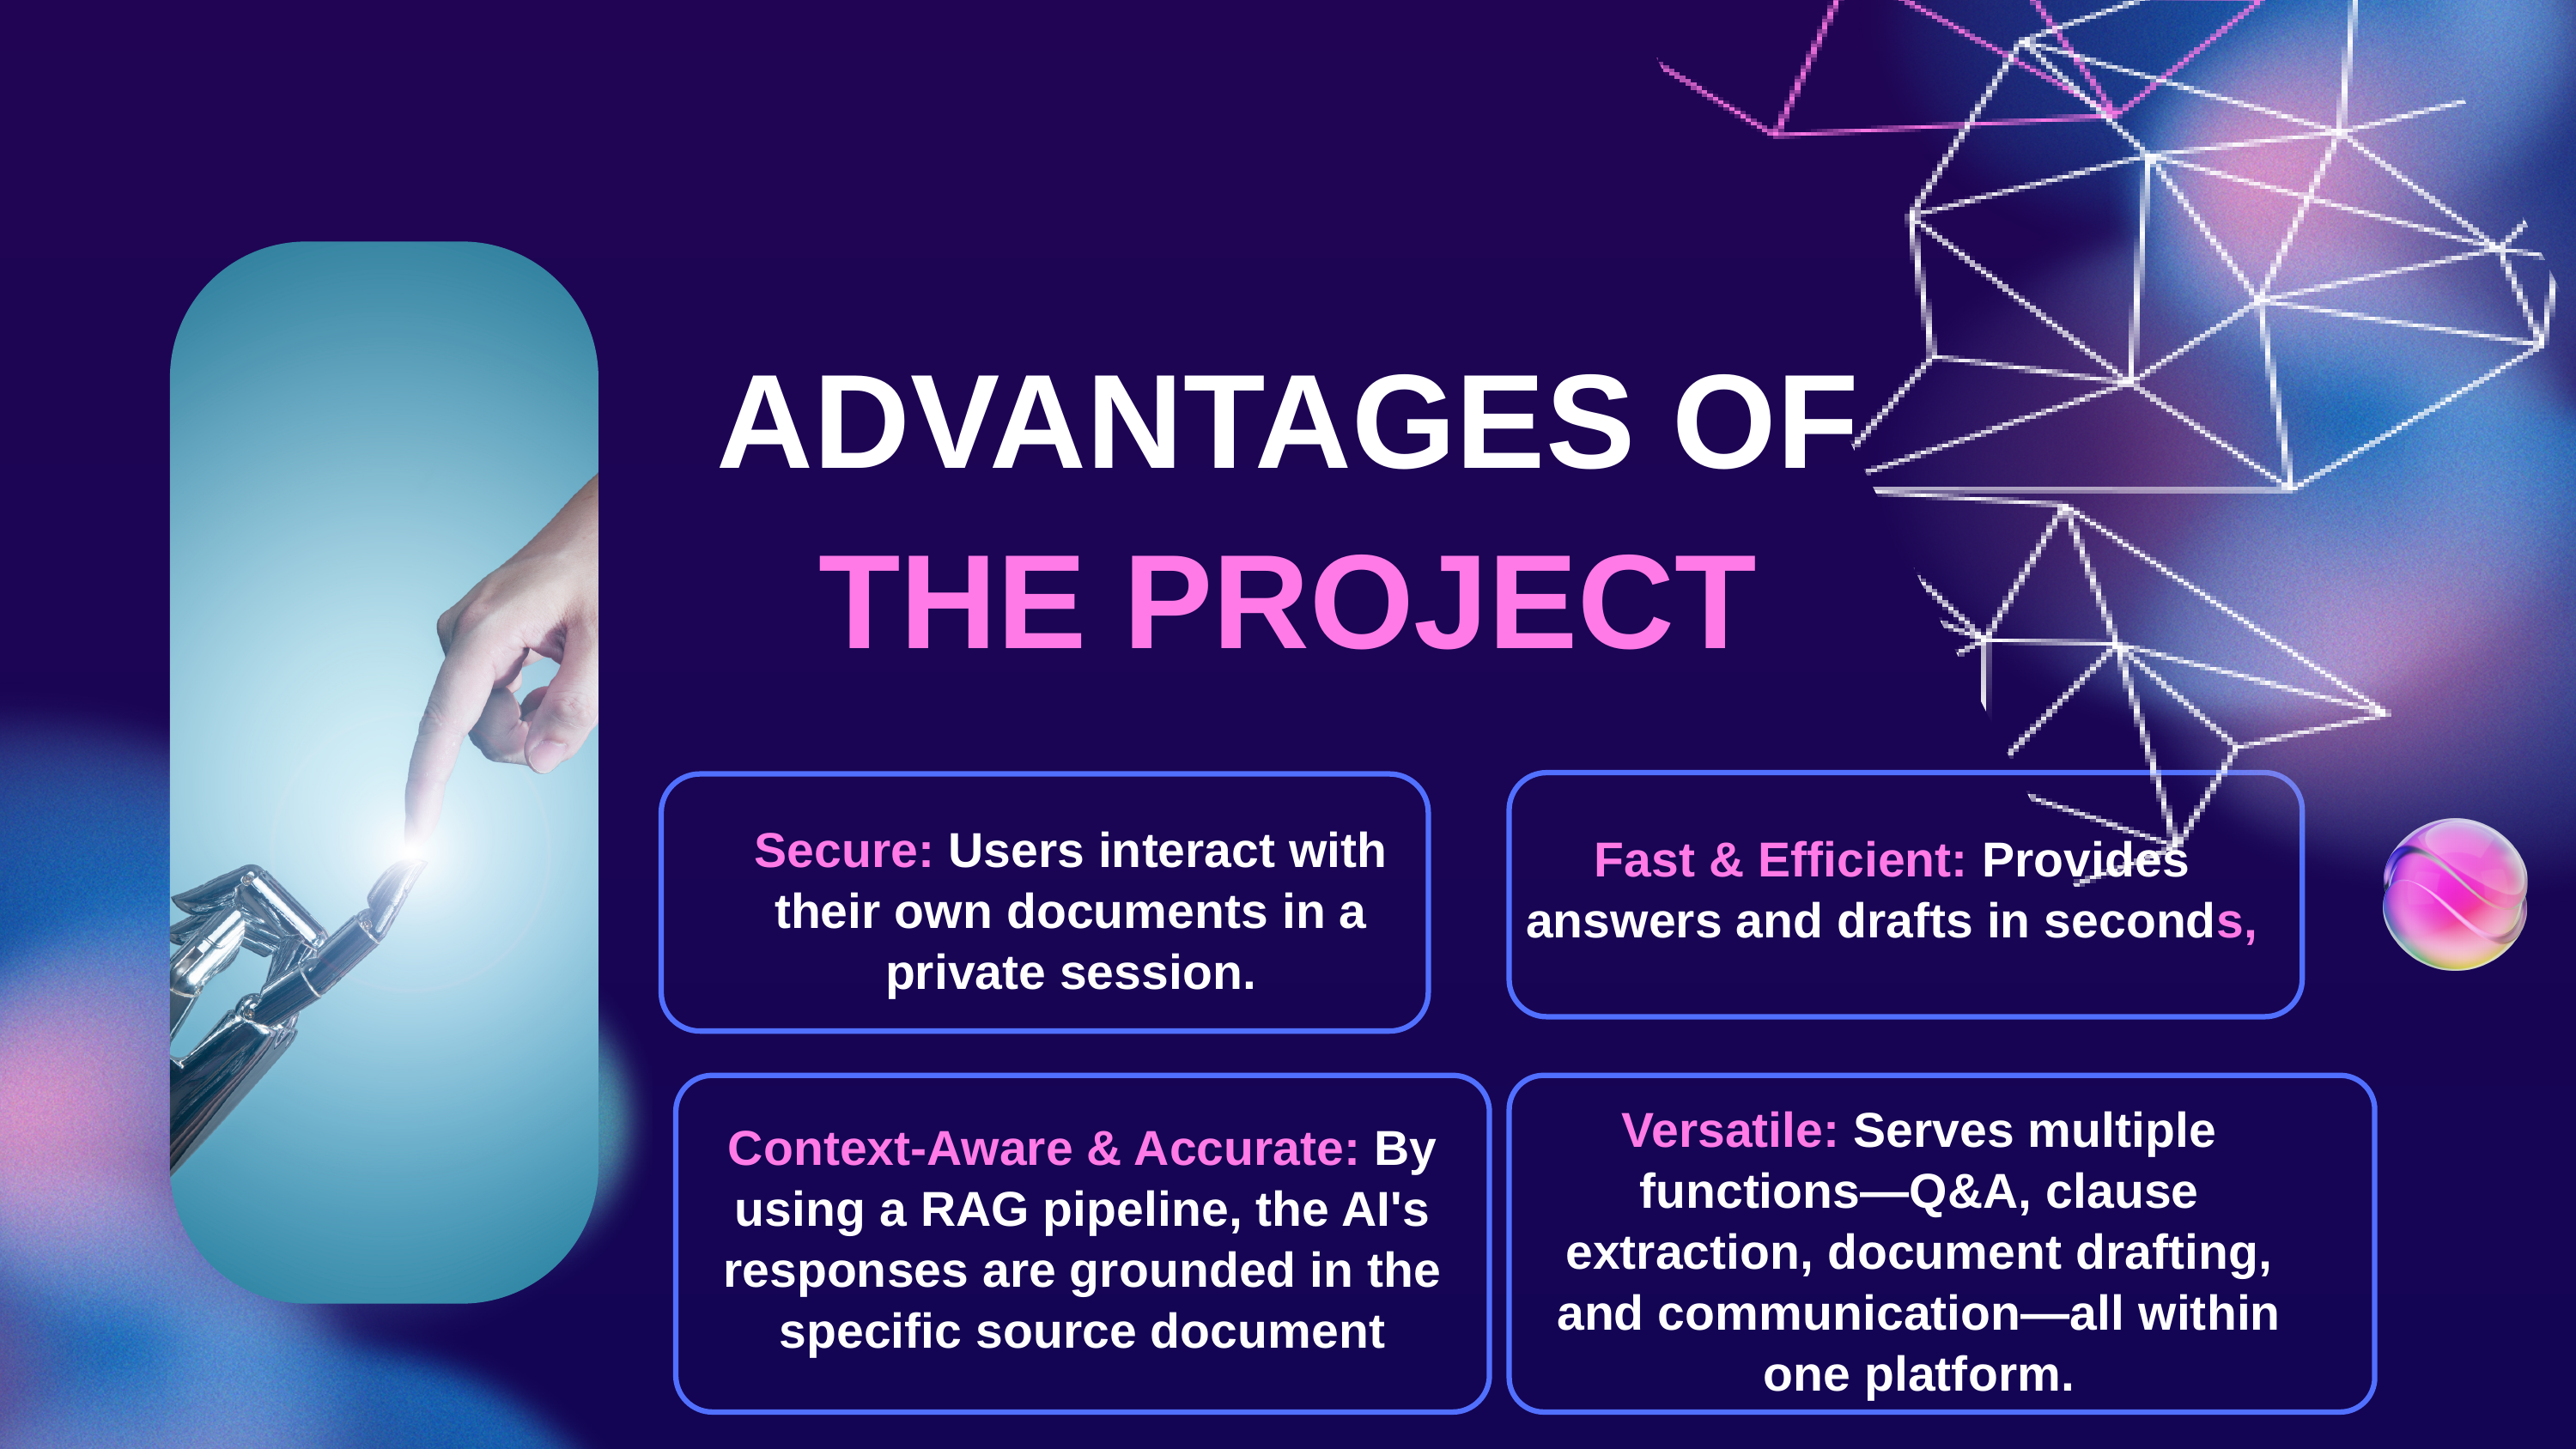

ADVANTAGES OF
THE PROJECT

Secure: Users interact with their own documents in a private session.

Fast & Efficient: Provides answers and drafts in seconds,

Versatile: Serves multiple functions—Q&A, clause extraction, document drafting, and communication—all within one platform.
Context-Aware & Accurate: By using a RAG pipeline, the AI's responses are grounded in the specific source document